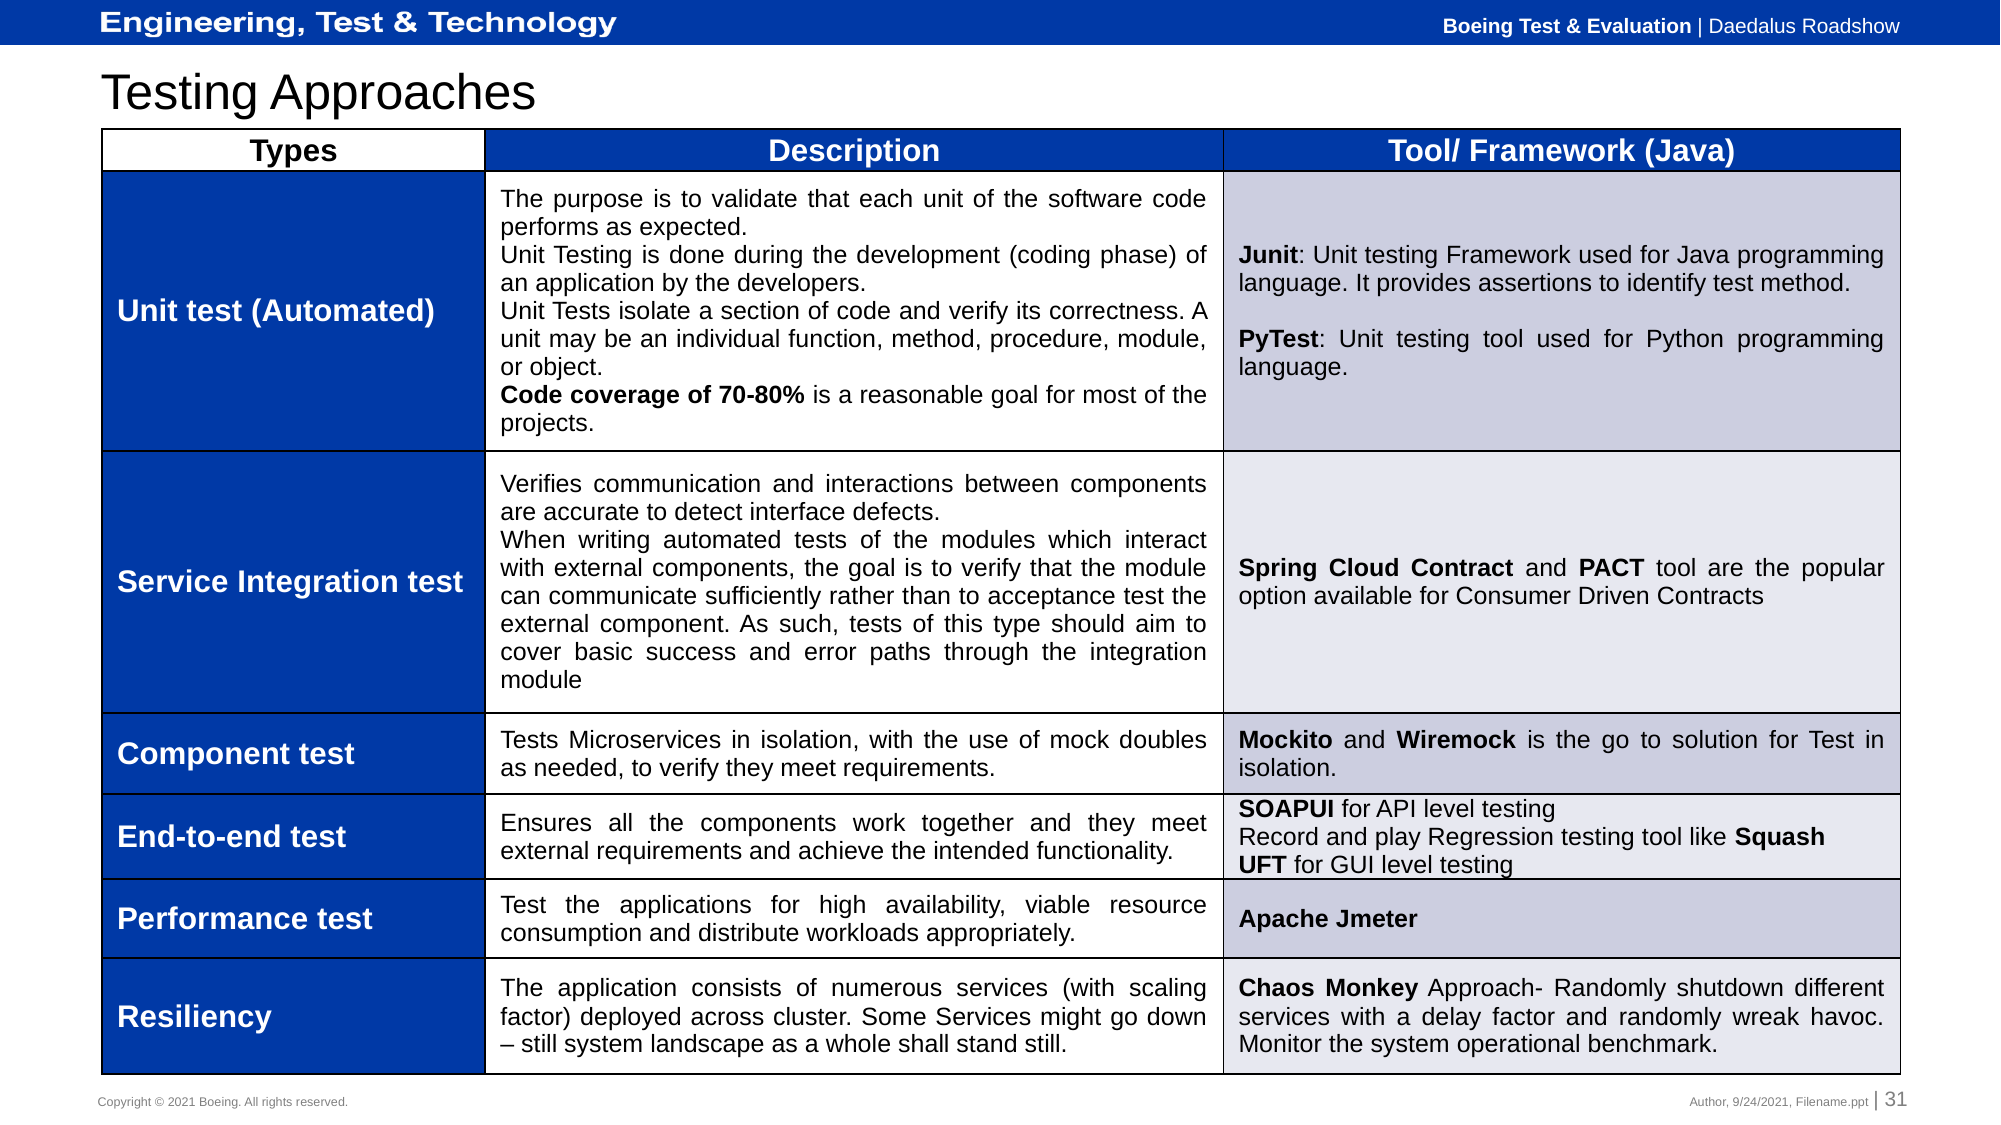

# Testing Approaches
| Types | Description | Tool/ Framework (Java) |
| --- | --- | --- |
| Unit test (Automated) | The purpose is to validate that each unit of the software code performs as expected. Unit Testing is done during the development (coding phase) of an application by the developers. Unit Tests isolate a section of code and verify its correctness. A unit may be an individual function, method, procedure, module, or object.   Code coverage of 70-80% is a reasonable goal for most of the projects. | Junit: Unit testing Framework used for Java programming language. It provides assertions to identify test method. PyTest: Unit testing tool used for Python programming language. |
| Service Integration test | Verifies communication and interactions between components are accurate to detect interface defects. When writing automated tests of the modules which interact with external components, the goal is to verify that the module can communicate sufficiently rather than to acceptance test the external component. As such, tests of this type should aim to cover basic success and error paths through the integration module | Spring Cloud Contract and PACT tool are the popular option available for Consumer Driven Contracts |
| Component test | Tests Microservices in isolation, with the use of mock doubles as needed, to verify they meet requirements. | Mockito and Wiremock is the go to solution for Test in isolation. |
| End-to-end test | Ensures all the components work together and they meet external requirements and achieve the intended functionality. | SOAPUI for API level testing Record and play Regression testing tool like Squash UFT for GUI level testing |
| Performance test | Test the applications for high availability, viable resource consumption and distribute workloads appropriately. | Apache Jmeter |
| Resiliency | The application consists of numerous services (with scaling factor) deployed across cluster. Some Services might go down – still system landscape as a whole shall stand still. | Chaos Monkey Approach- Randomly shutdown different services with a delay factor and randomly wreak havoc. Monitor the system operational benchmark. |
Author, 9/24/2021, Filename.ppt | 31